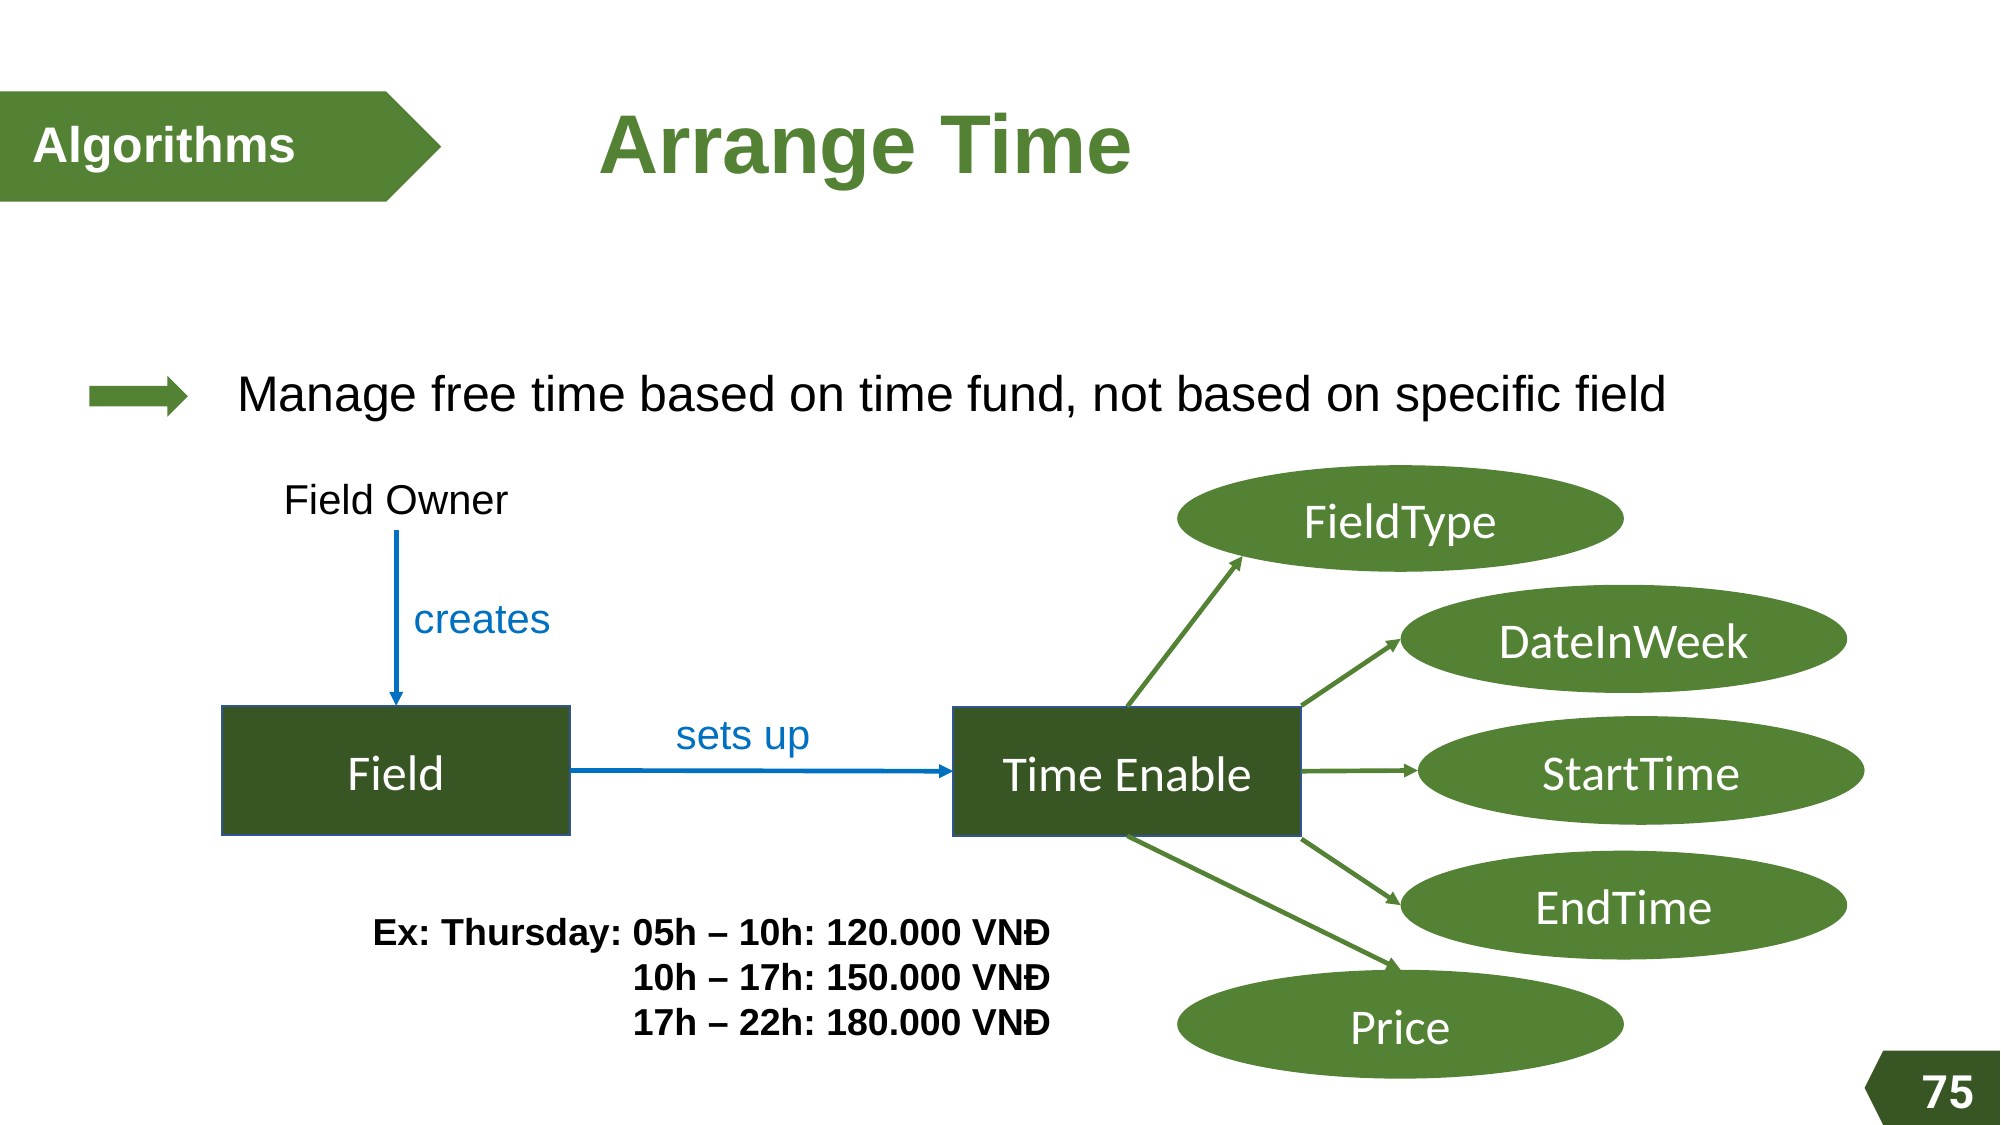

Algorithms
Arrange Time

Manage free time based on time fund, not based on specific field

FieldType
Field Owner
creates
DateInWeek
sets up
Field
Time Enable
StartTime
EndTime
Ex: Thursday: 05h – 10h: 120.000 VNĐ
10h – 17h: 150.000 VNĐ
17h – 22h: 180.000 VNĐ
Price

75